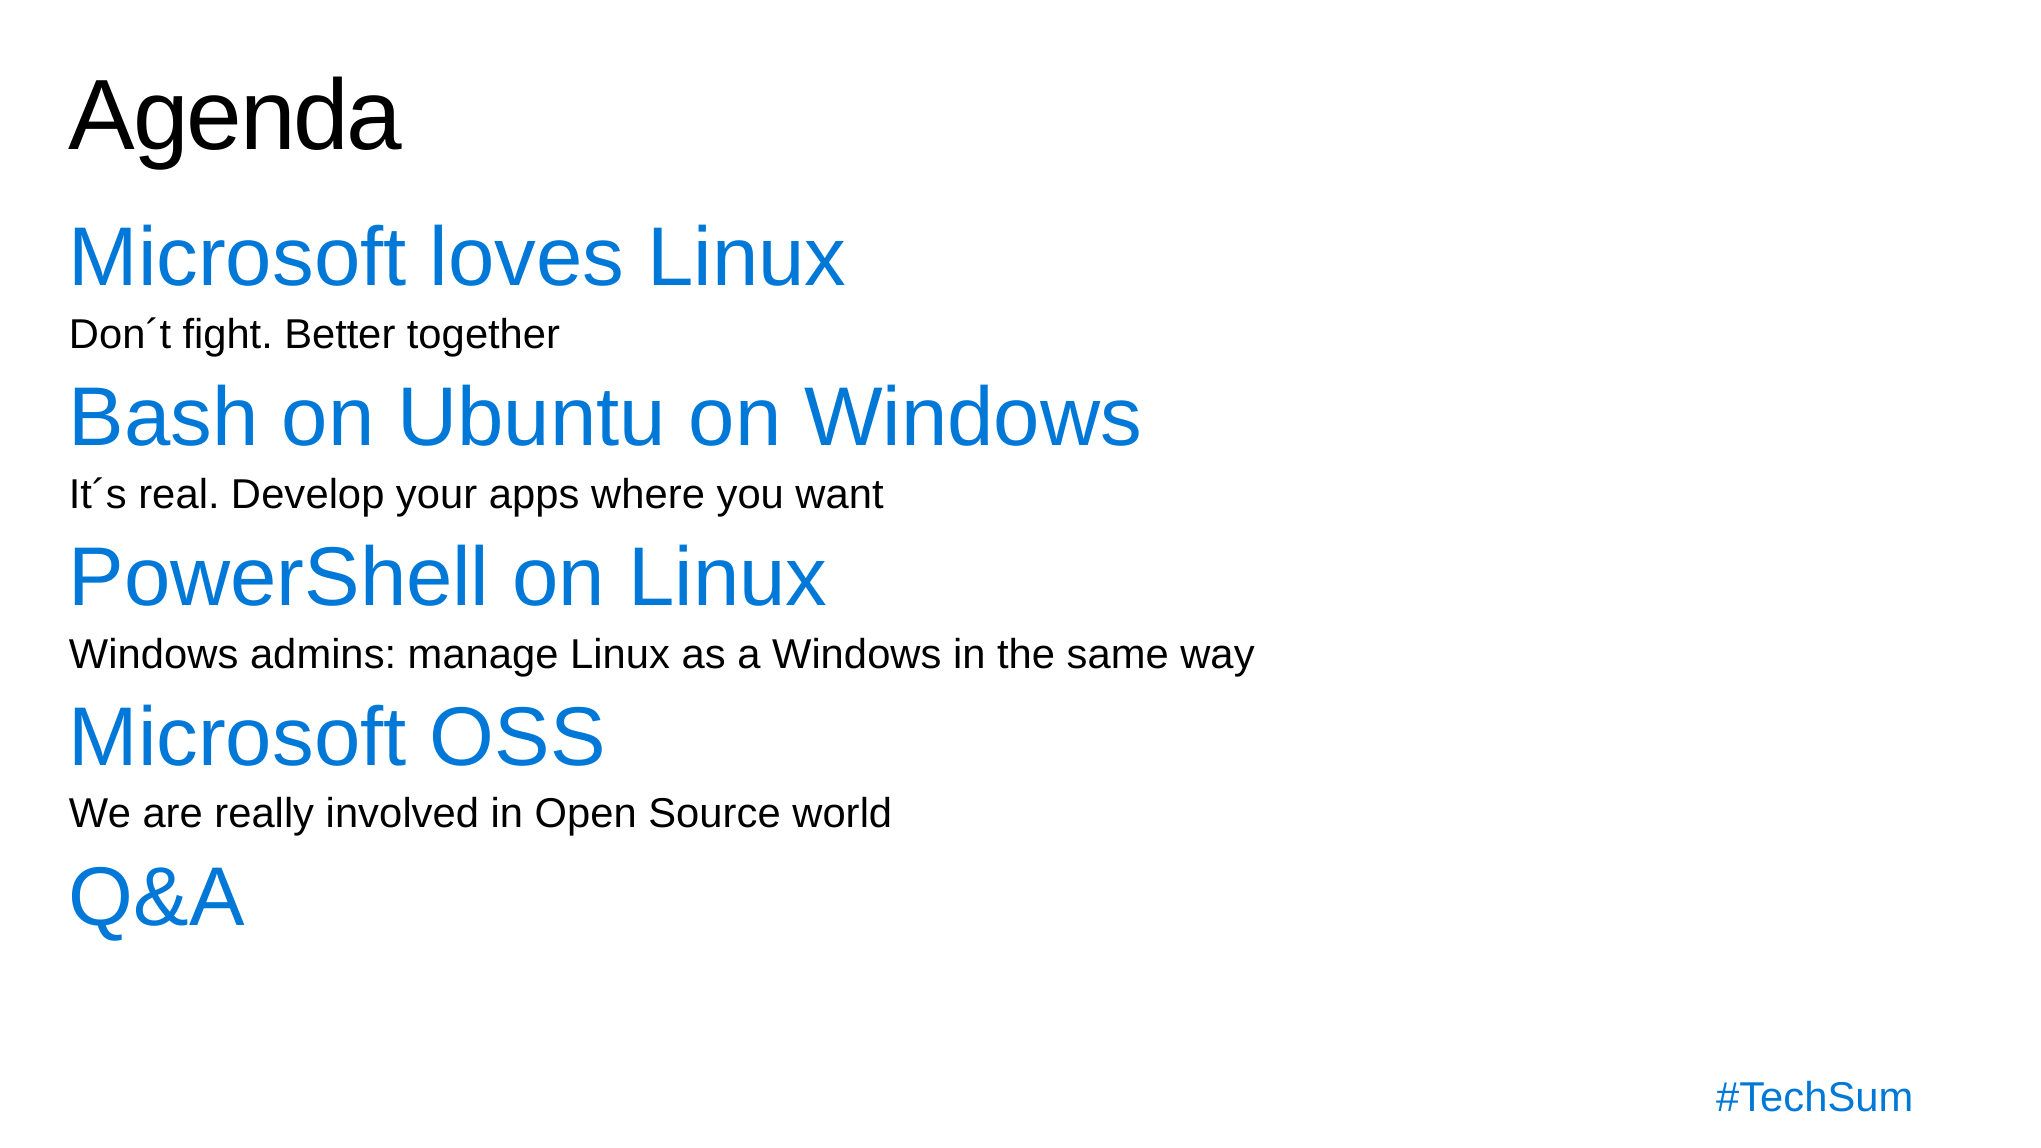

# Agenda
Microsoft loves Linux
Don´t fight. Better together
Bash on Ubuntu on Windows
It´s real. Develop your apps where you want
PowerShell on Linux
Windows admins: manage Linux as a Windows in the same way
Microsoft OSS
We are really involved in Open Source world
Q&A